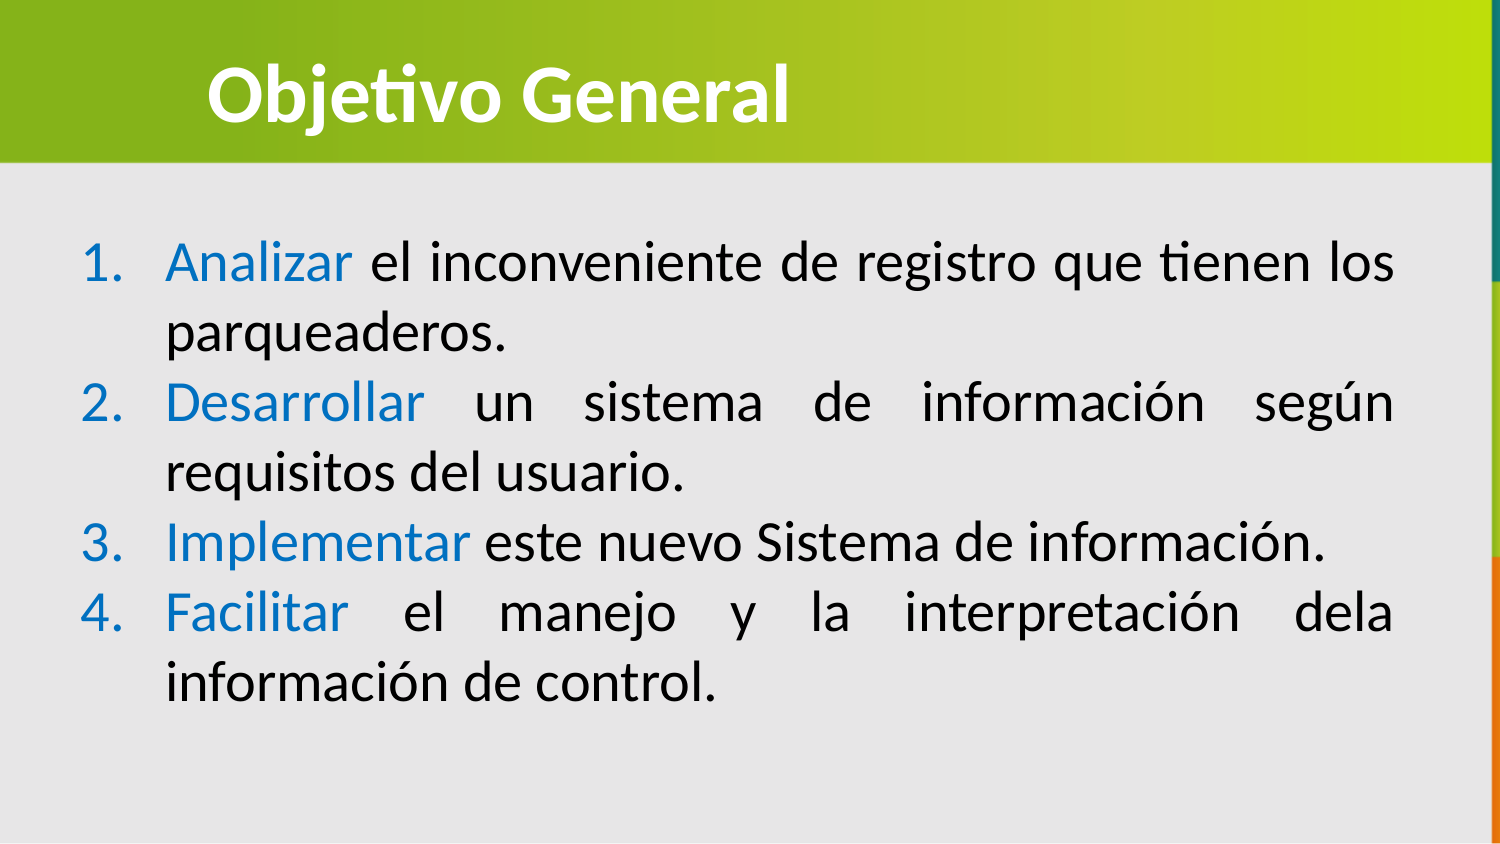

Objetivo General
Analizar el inconveniente de registro que tienen los parqueaderos.
Desarrollar un sistema de información según requisitos del usuario.
Implementar este nuevo Sistema de información.
Facilitar el manejo y la interpretación dela información de control.